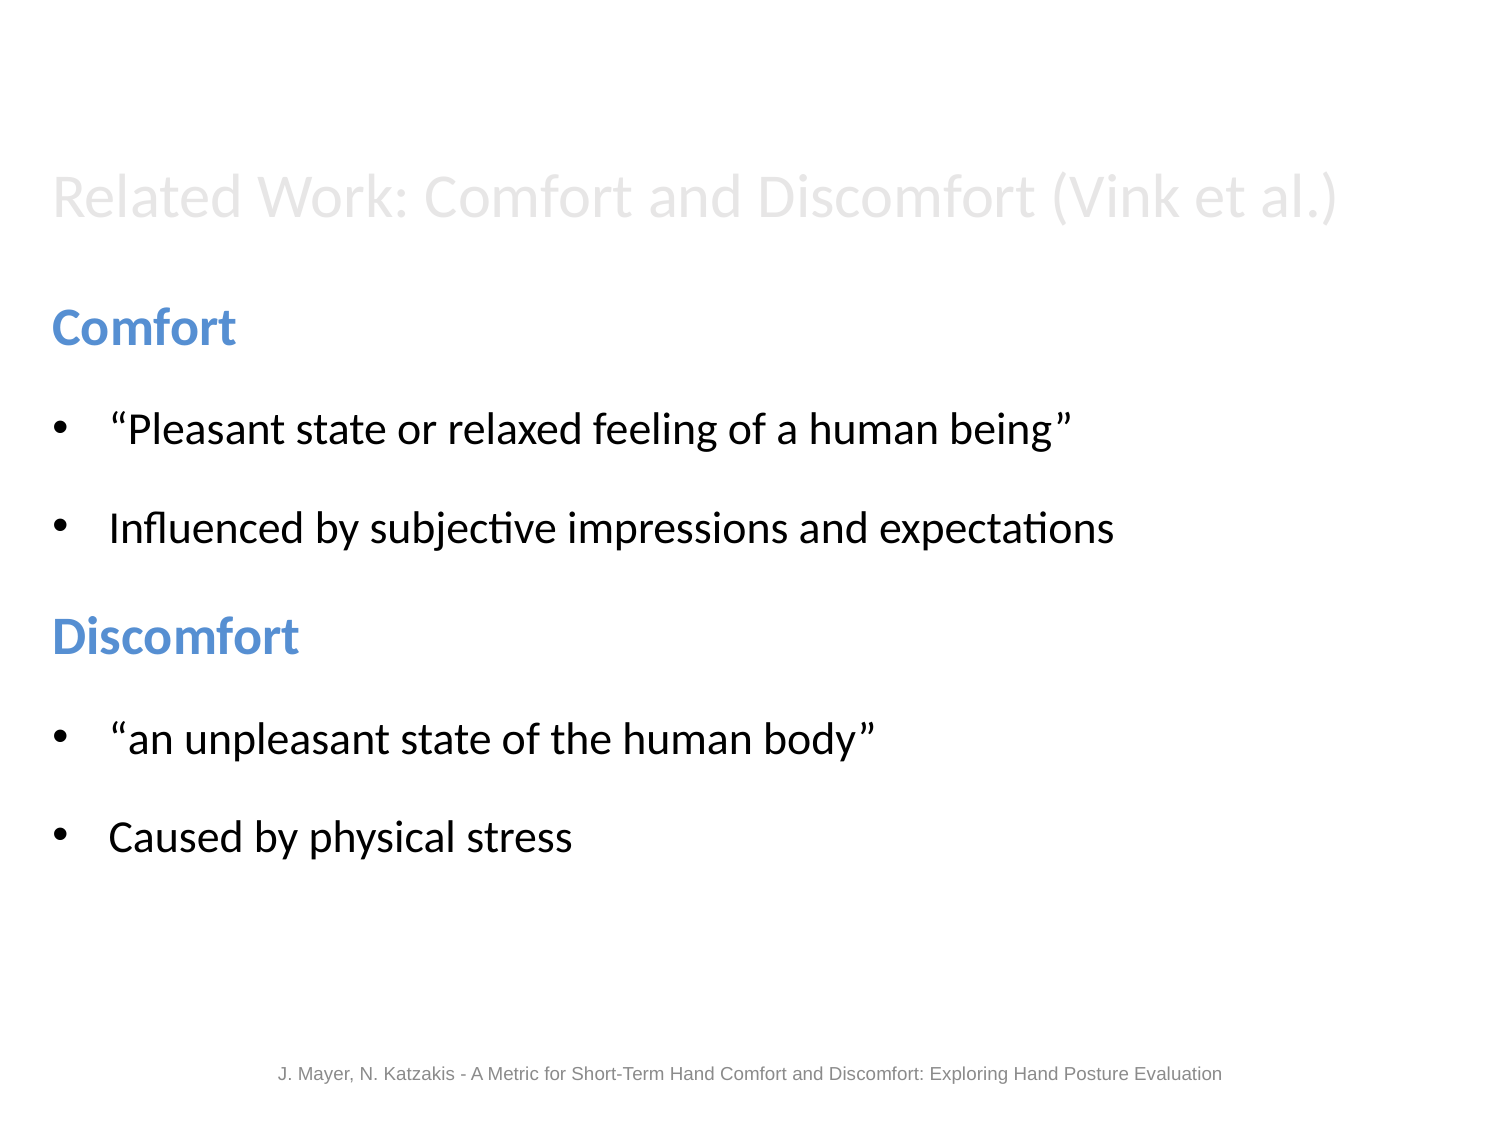

# Related Work: Comfort and Discomfort (Vink et al.)
Comfort
“Pleasant state or relaxed feeling of a human being”
Influenced by subjective impressions and expectations
Discomfort
“an unpleasant state of the human body”
Caused by physical stress
J. Mayer, N. Katzakis - A Metric for Short-Term Hand Comfort and Discomfort: Exploring Hand Posture Evaluation